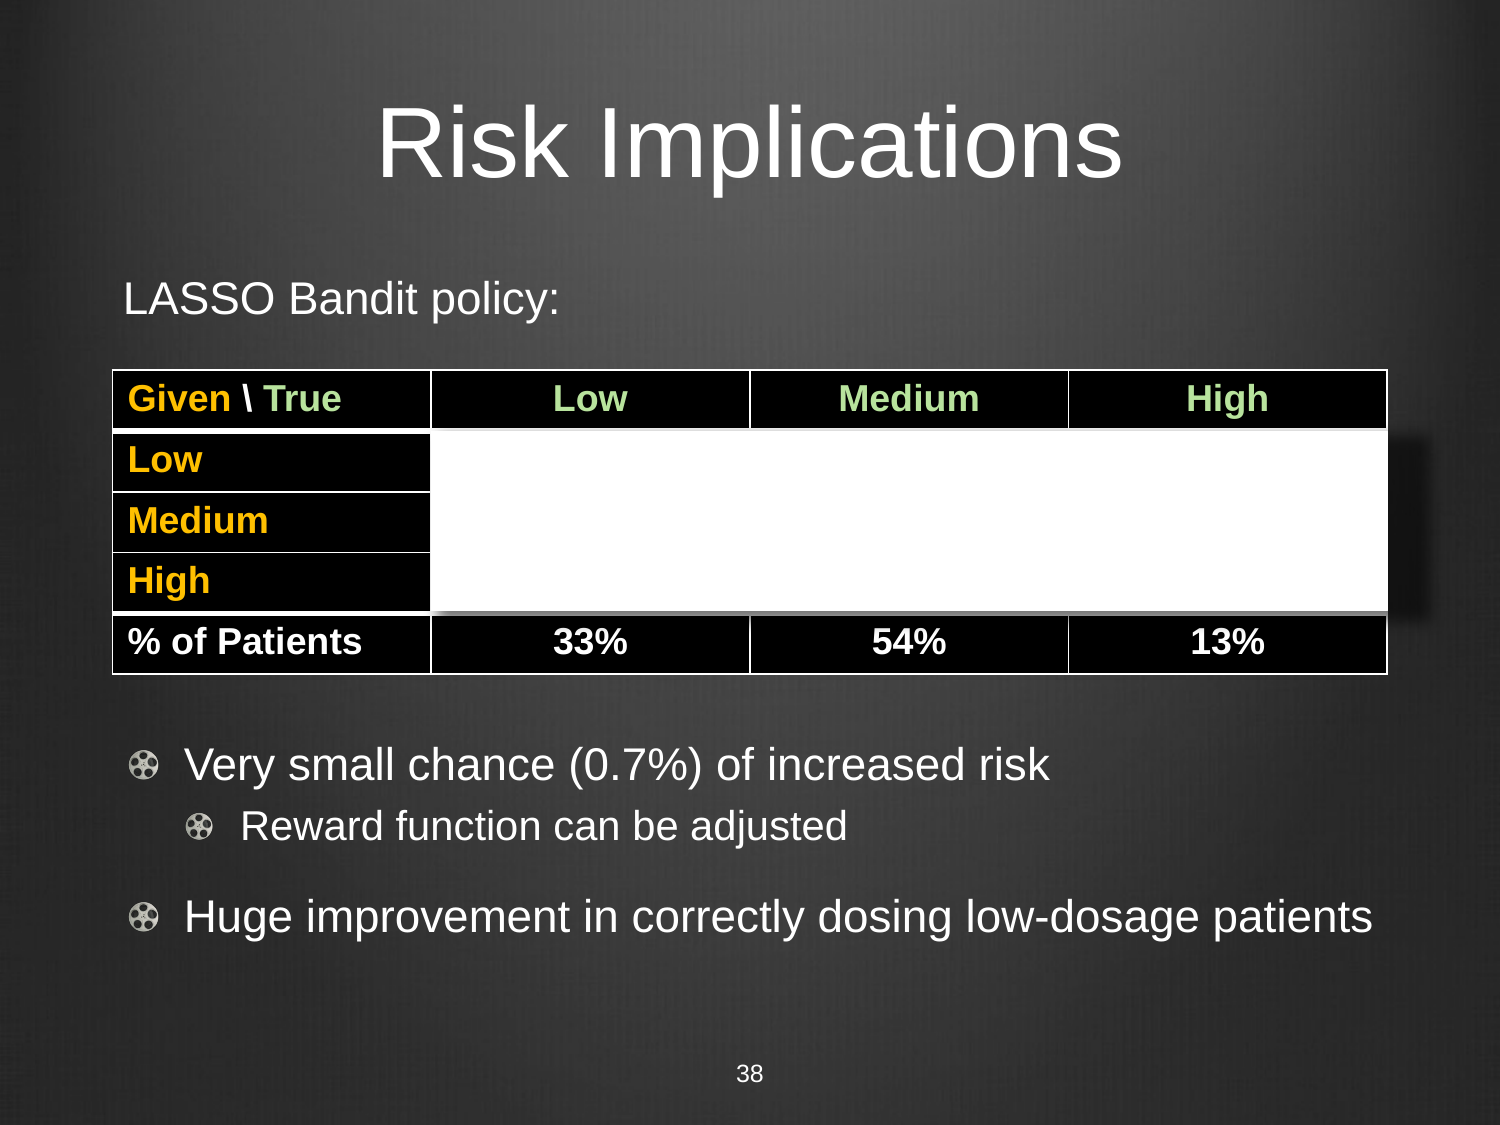

# Risk Implications
LASSO Bandit policy:
| Given \ True | Low | Medium | High |
| --- | --- | --- | --- |
| Low | 57% | 14% | 3% |
| Medium | 42% | 83% | 90% |
| High | 1% | 3% | 7% |
| % of Patients | 33% | 54% | 13% |

Very small chance (0.7%) of increased risk
Reward function can be adjusted
Huge improvement in correctly dosing low-dosage patients
38